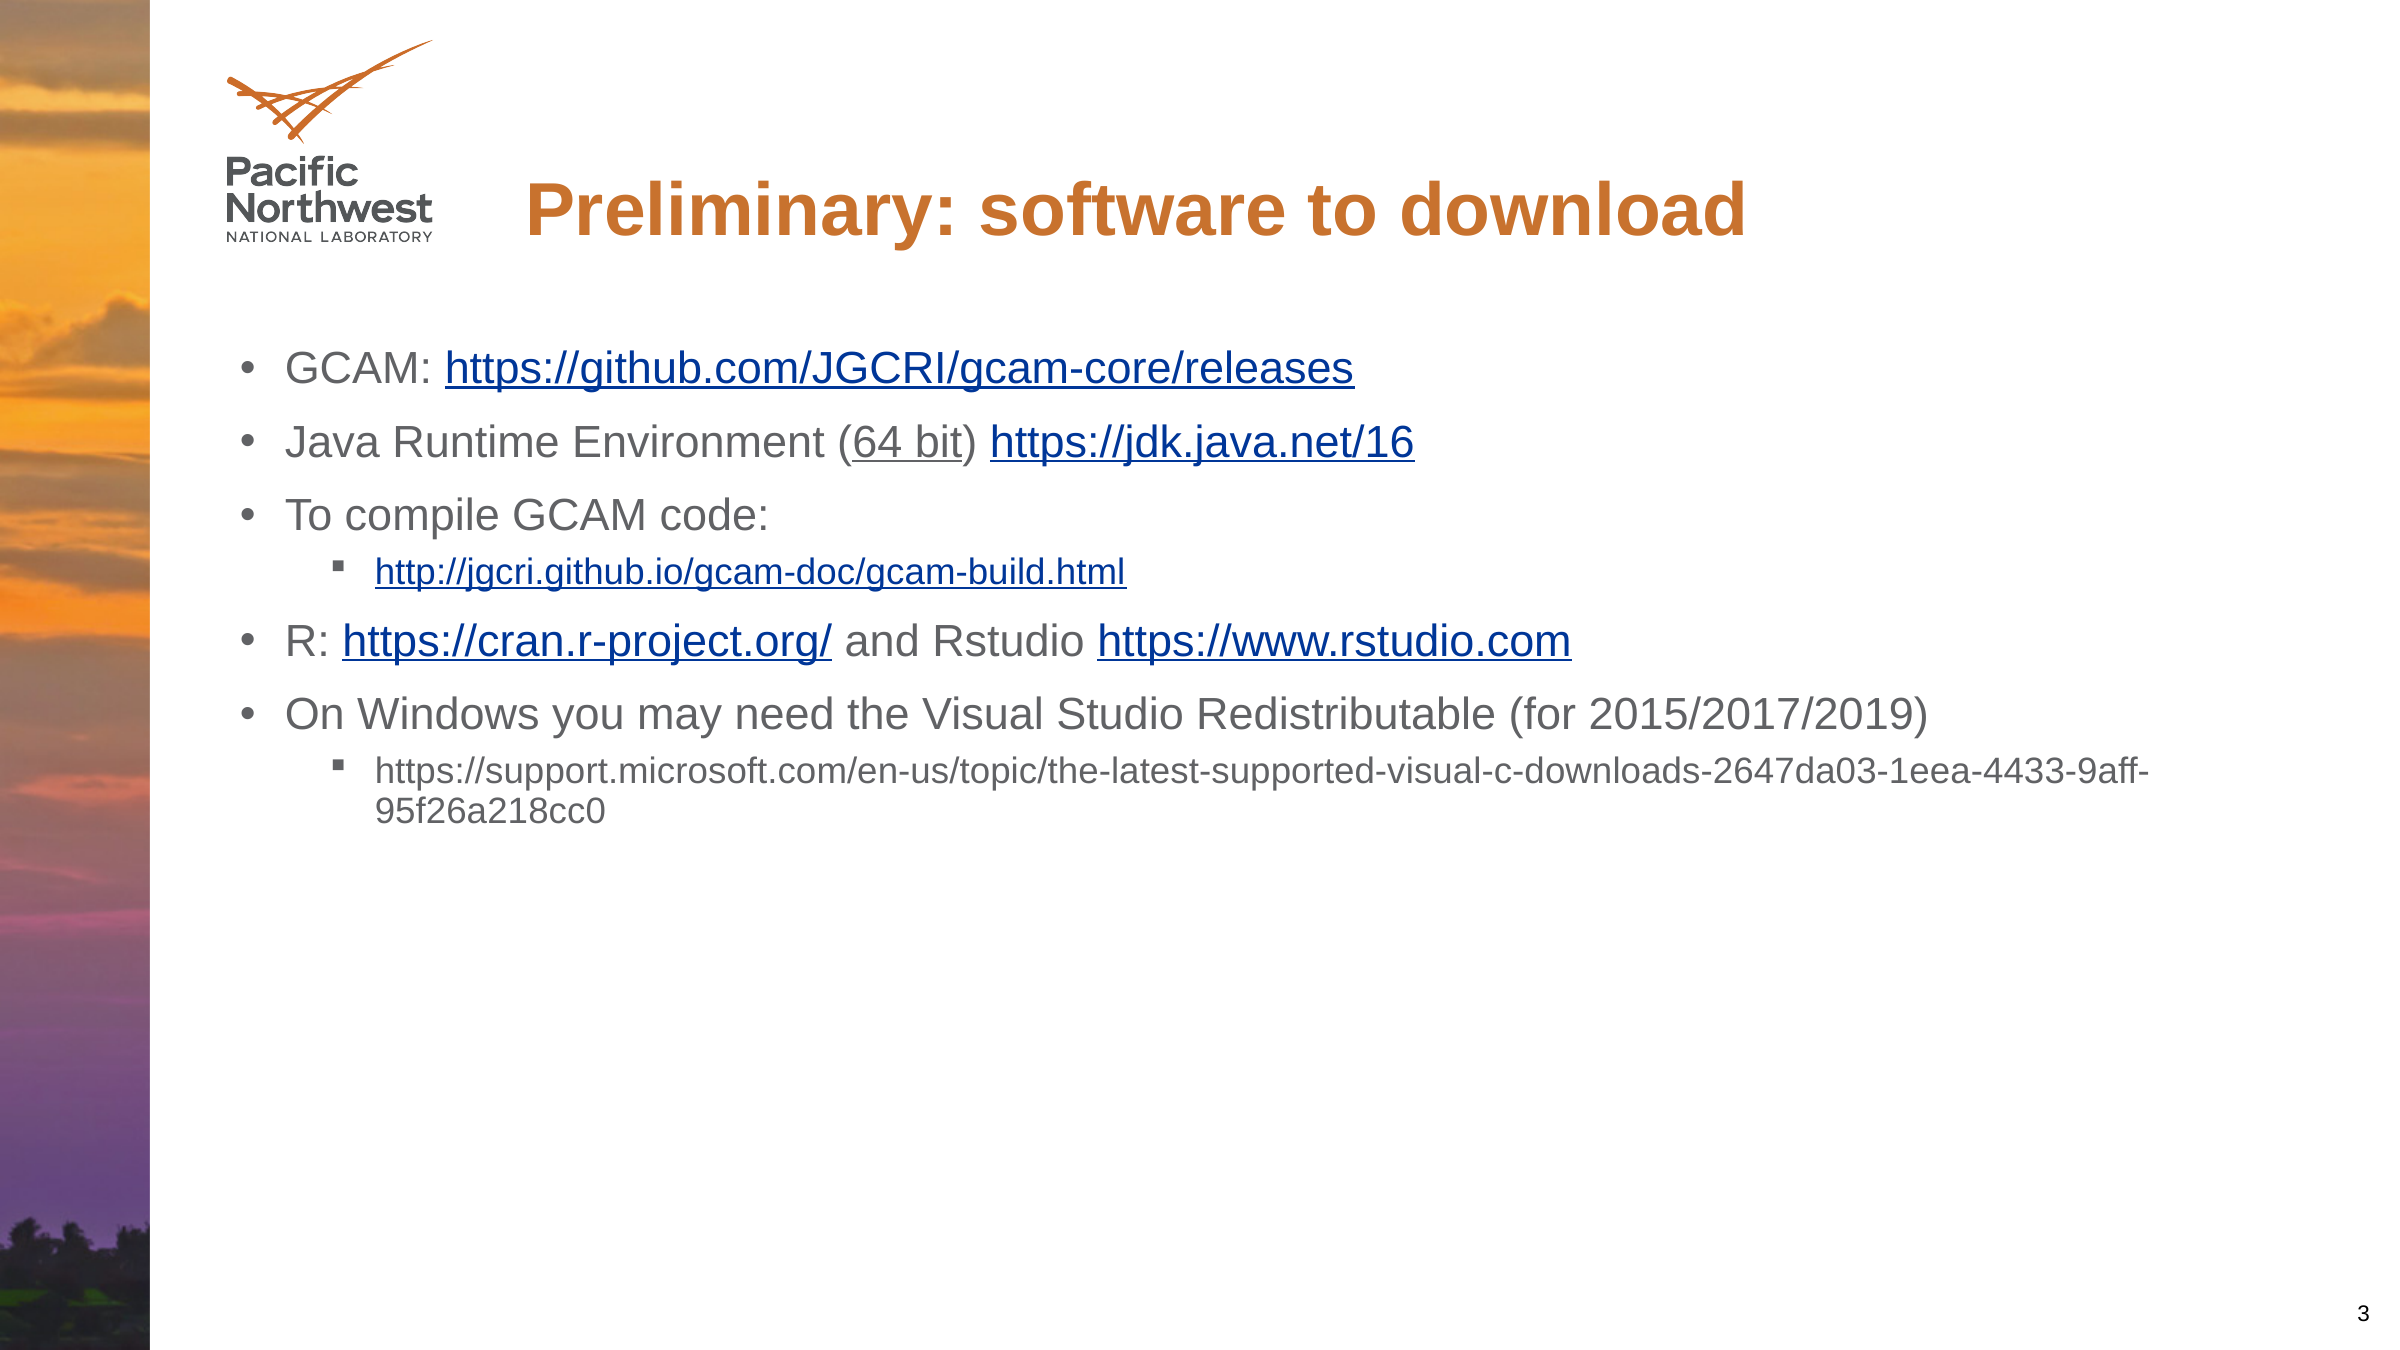

# Preliminary: software to download
GCAM: https://github.com/JGCRI/gcam-core/releases
Java Runtime Environment (64 bit) https://jdk.java.net/16
To compile GCAM code:
http://jgcri.github.io/gcam-doc/gcam-build.html
R: https://cran.r-project.org/ and Rstudio https://www.rstudio.com
On Windows you may need the Visual Studio Redistributable (for 2015/2017/2019)
https://support.microsoft.com/en-us/topic/the-latest-supported-visual-c-downloads-2647da03-1eea-4433-9aff-95f26a218cc0
3